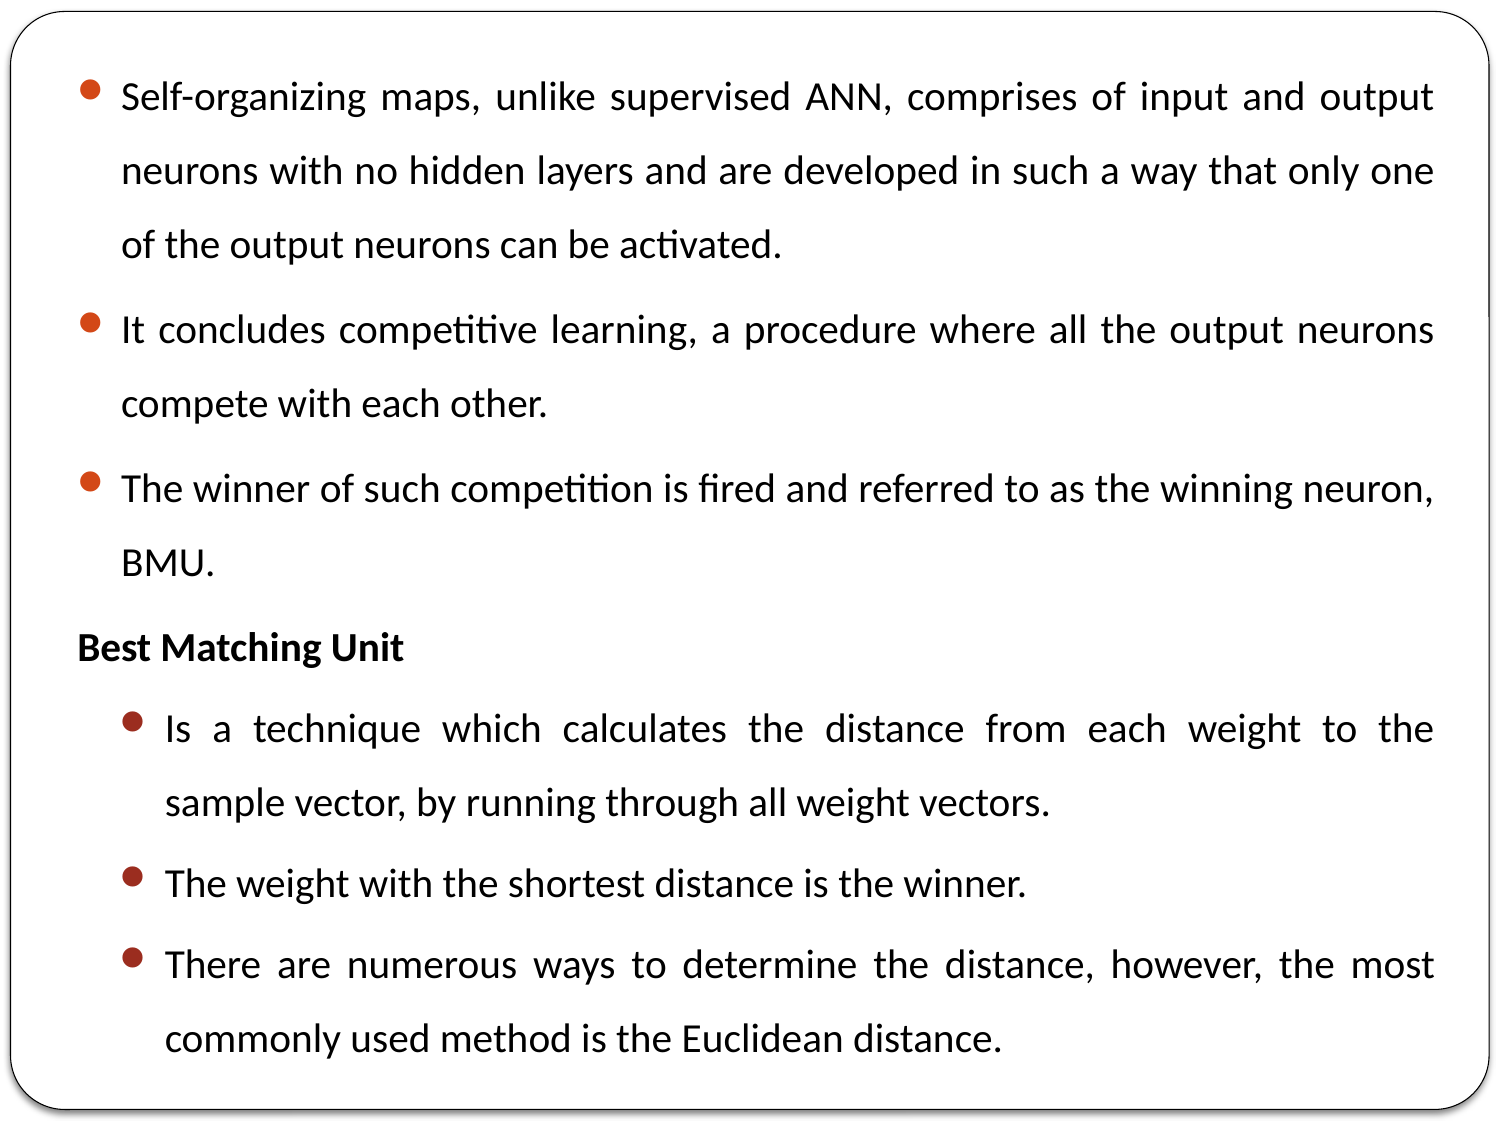

Self-organizing maps, unlike supervised ANN, comprises of input and output neurons with no hidden layers and are developed in such a way that only one of the output neurons can be activated.
It concludes competitive learning, a procedure where all the output neurons compete with each other.
The winner of such competition is fired and referred to as the winning neuron, BMU.
Best Matching Unit
Is a technique which calculates the distance from each weight to the sample vector, by running through all weight vectors.
The weight with the shortest distance is the winner.
There are numerous ways to determine the distance, however, the most commonly used method is the Euclidean distance.